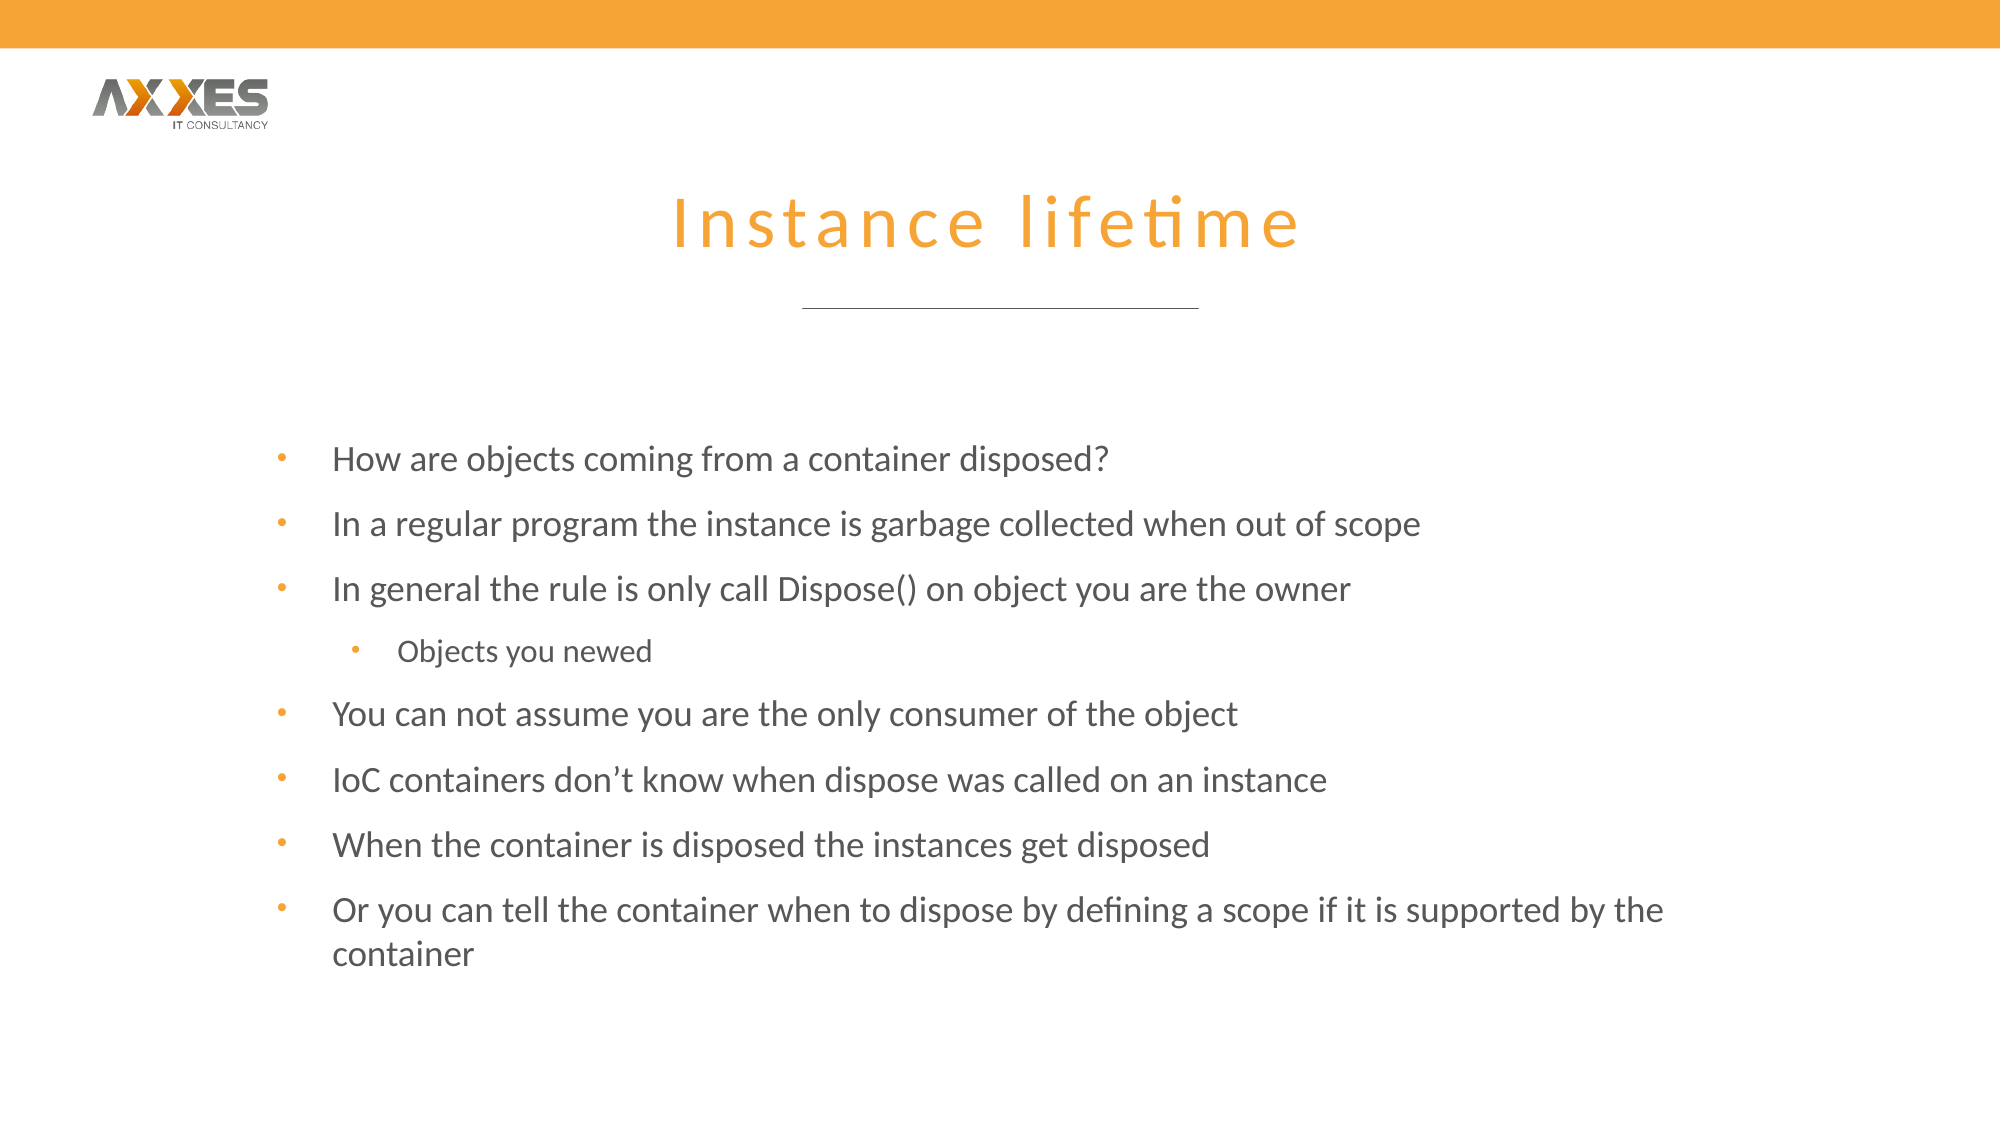

# Instance lifetime
How are objects coming from a container disposed?
In a regular program the instance is garbage collected when out of scope
In general the rule is only call Dispose() on object you are the owner
Objects you newed
You can not assume you are the only consumer of the object
IoC containers don’t know when dispose was called on an instance​
When the container is disposed the instances get disposed​
Or you can tell the container when to dispose by defining a scope if it is supported by the container